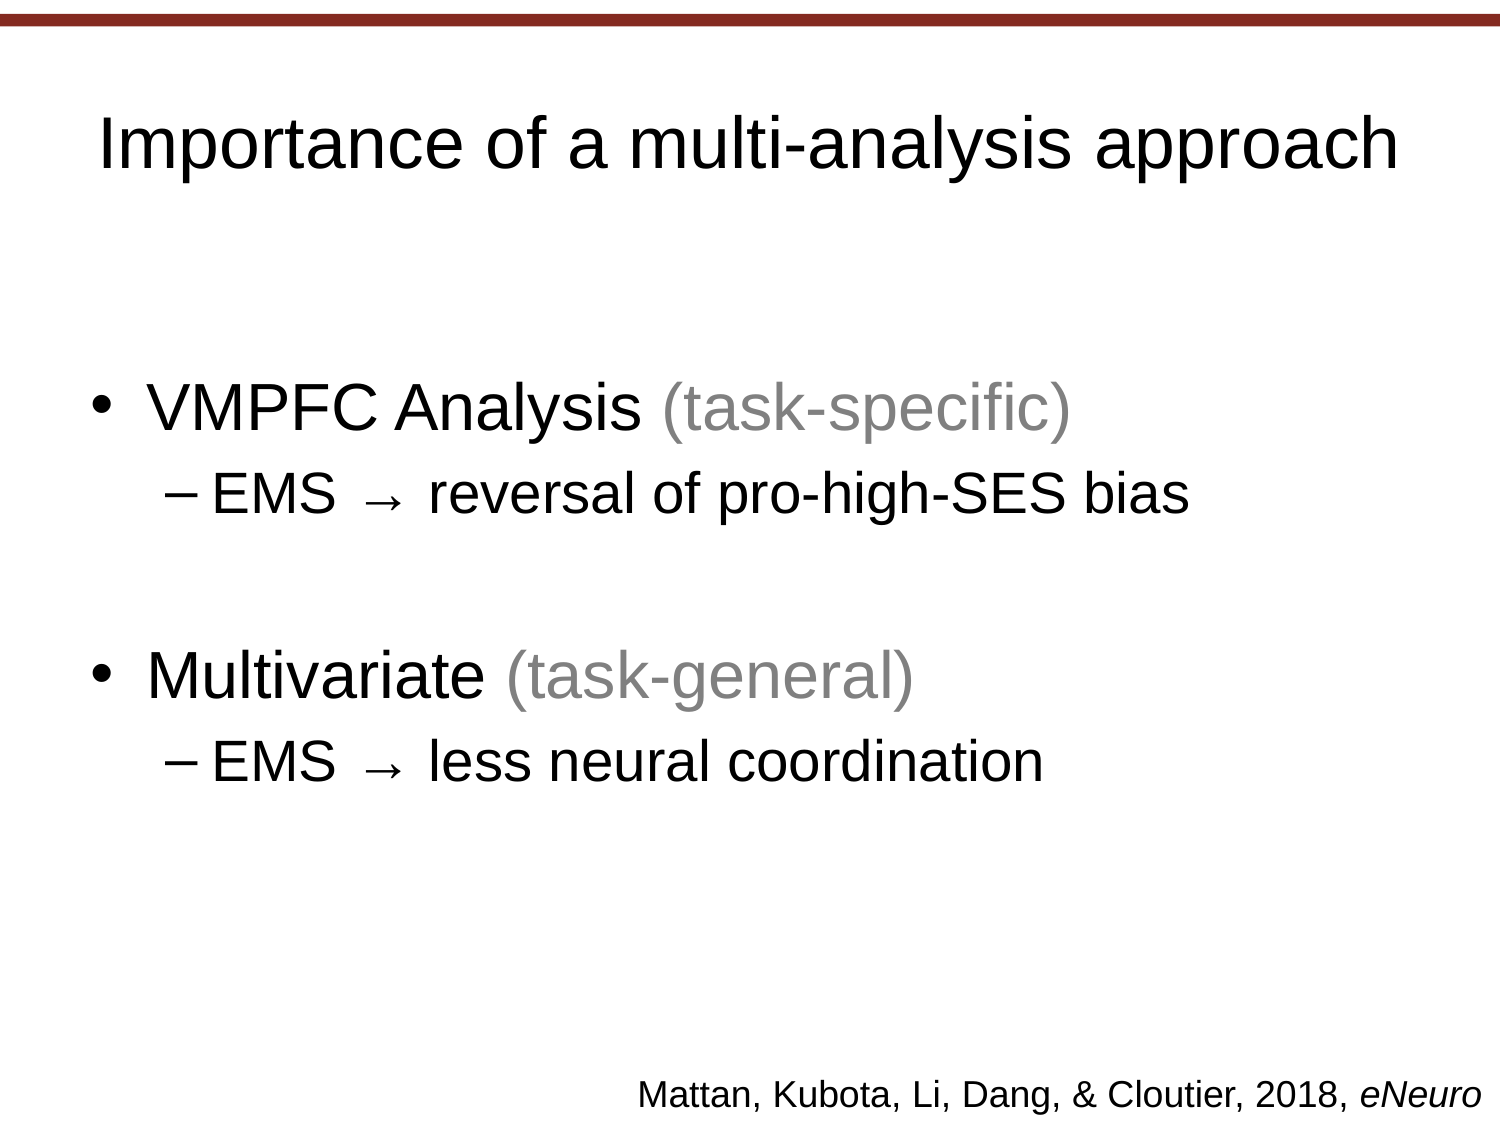

# Importance of a multi-analysis approach

VMPFC Analysis (task-specific)
EMS → reversal of pro-high-SES bias

Multivariate (task-general)
EMS → less neural coordination
Mattan, Kubota, Li, Dang, & Cloutier, 2018, eNeuro